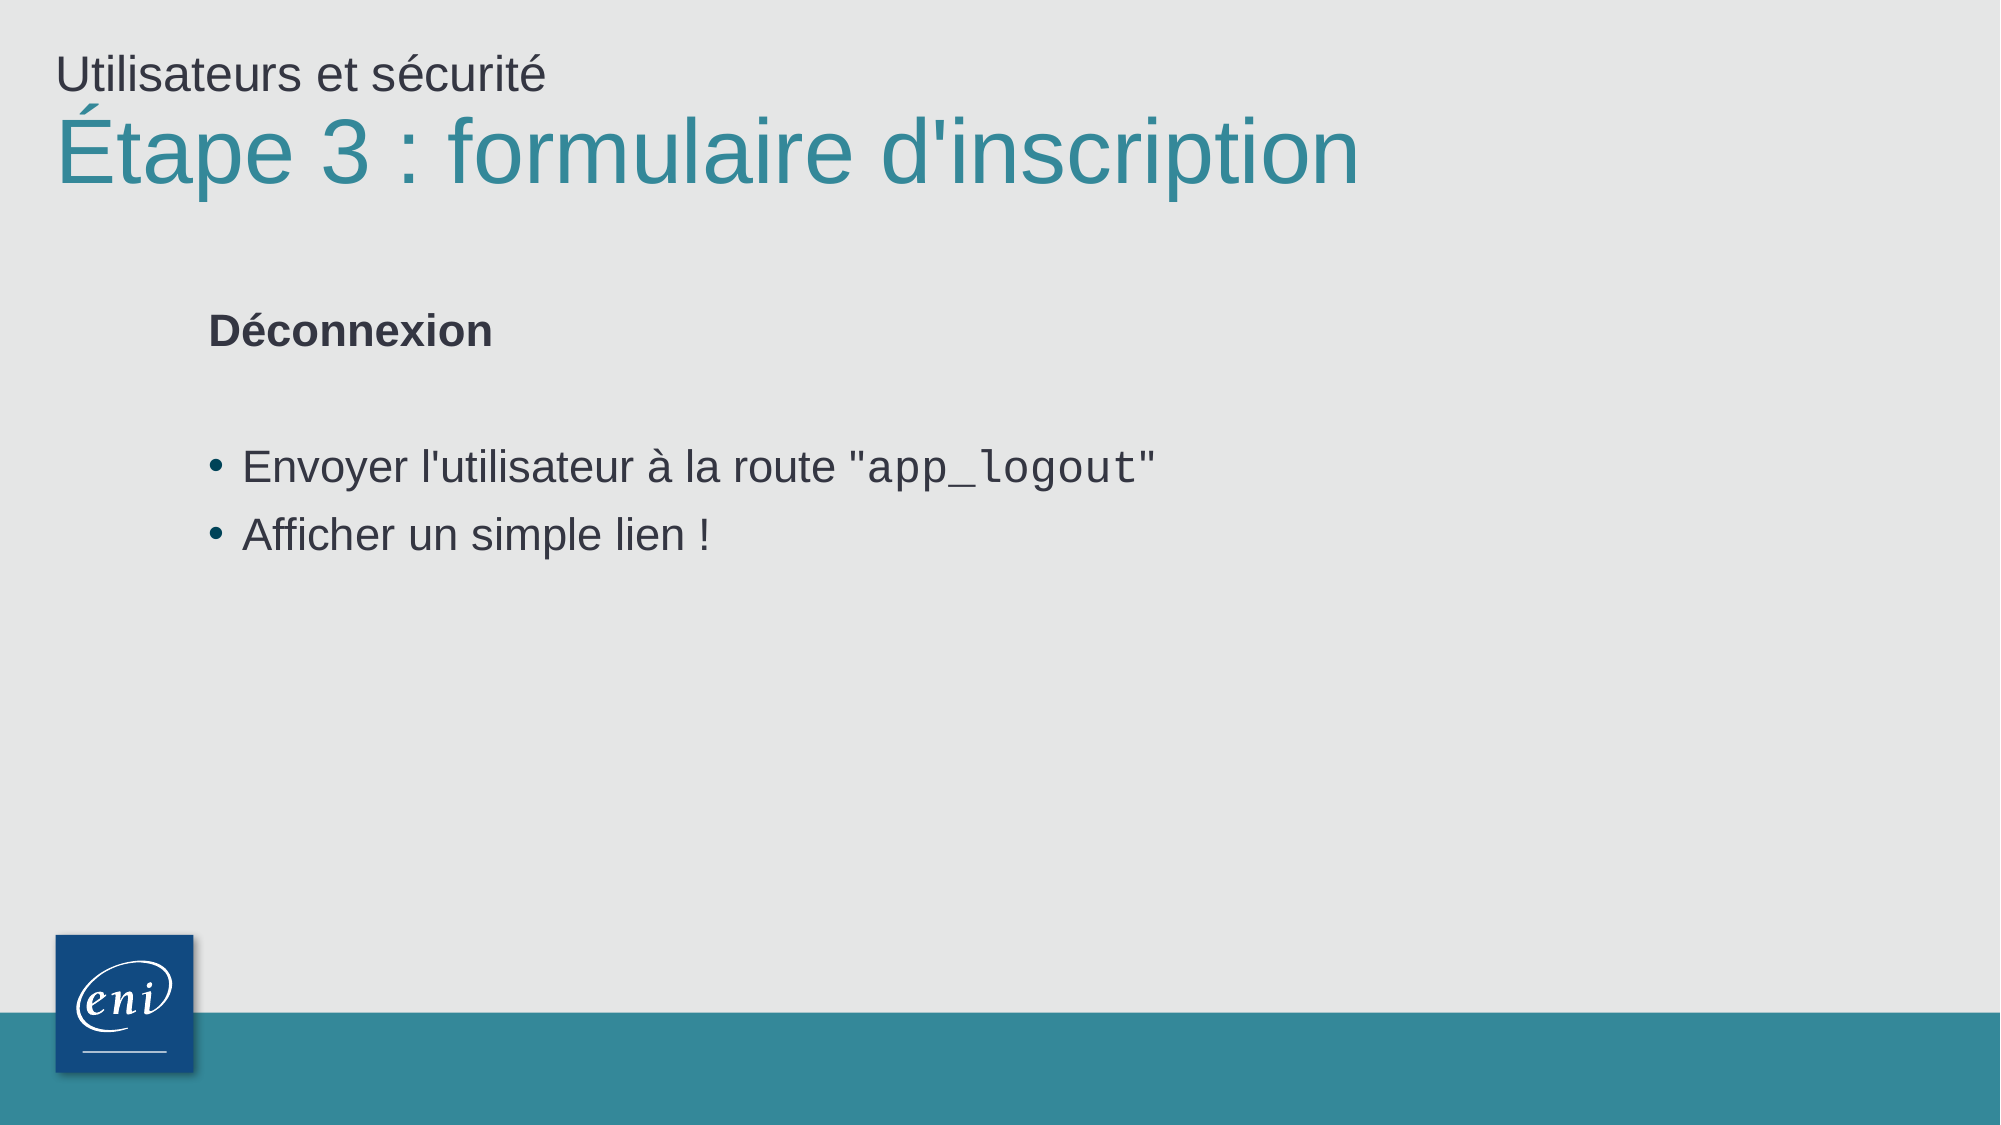

Utilisateurs et sécurité
# Étape 3 : formulaire d'inscription
Déconnexion

Envoyer l'utilisateur à la route "app_logout"
Afficher un simple lien !